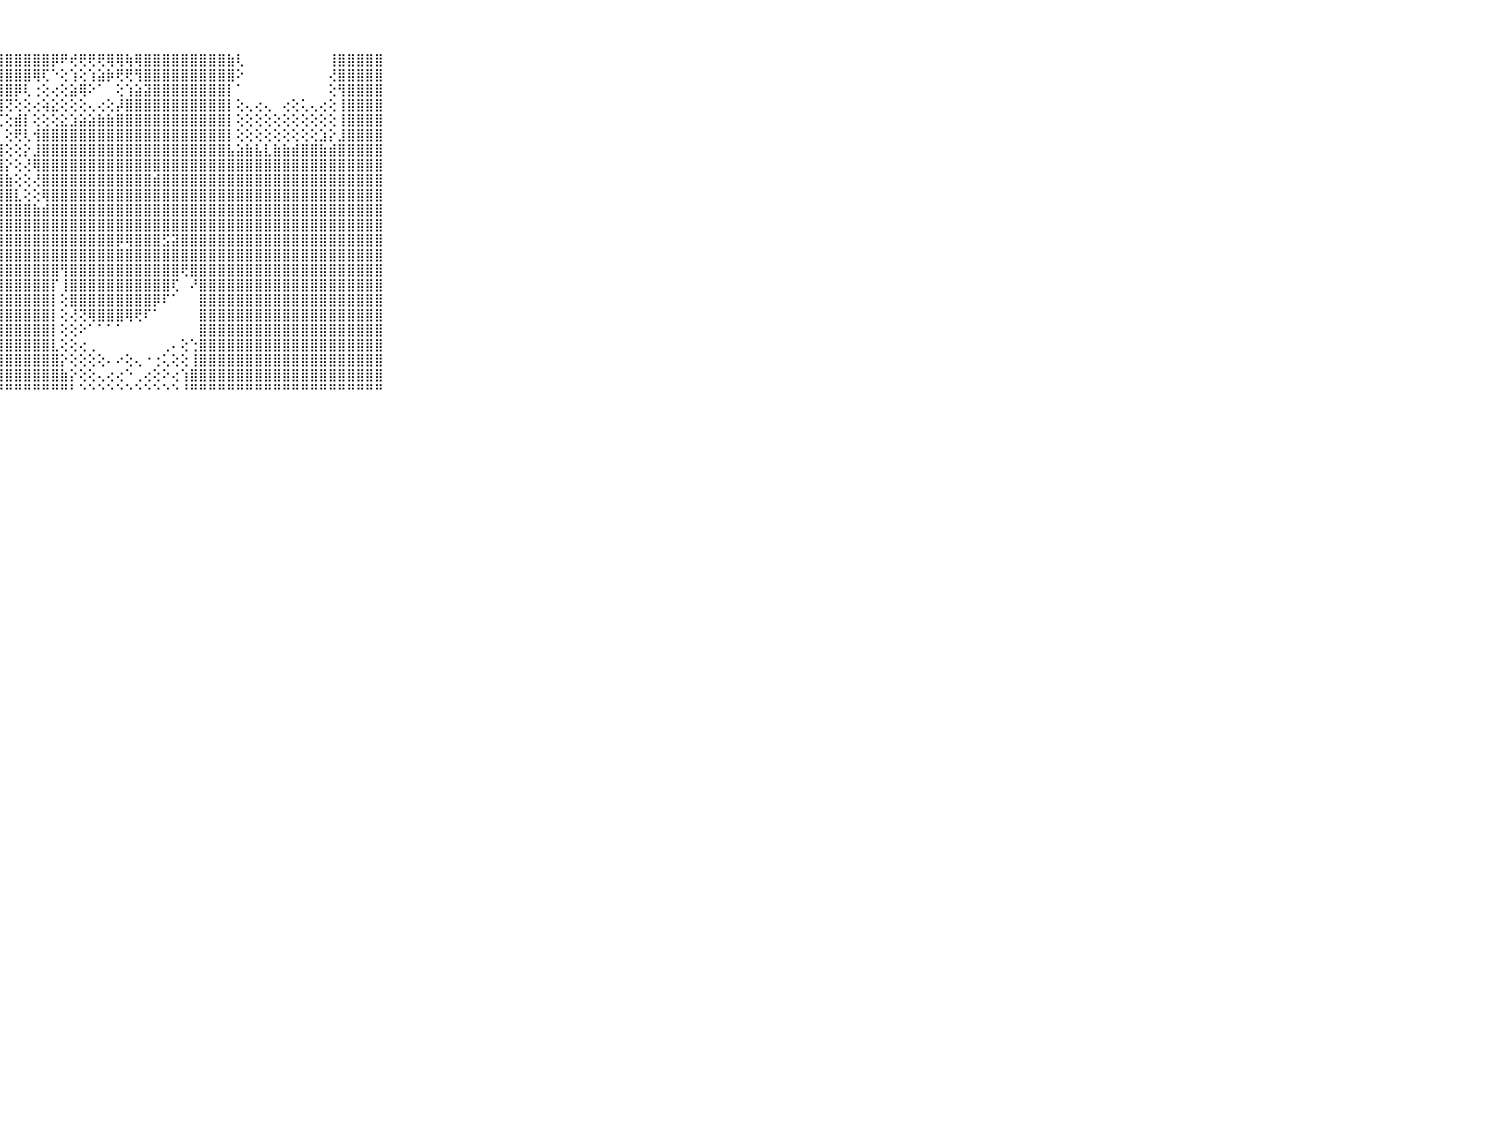

⠀⠀⠀⠀⠀⠀⠀⠀⠀⠀⠀⢱⣷⣾⣿⣿⣿⣿⣿⣿⣿⣿⣿⣿⣿⣿⣿⣿⣿⣿⣿⣿⣿⡿⠟⢞⢟⢟⢟⢿⢿⢷⢿⣿⣿⣿⣿⣿⣿⣿⣿⣿⣷⢇⠀⠀⠀⠀⠀⠀⠀⠀⠀⢸⣿⣿⣿⣿⣿⠀⠀⠀⠀⠀⠀⠀⠀⠀⠀⠀⠀
⠀⠀⠀⠀⠀⠀⠀⠀⠀⠀⠀⣿⣿⣿⣿⣿⣿⣿⣿⣿⣿⣿⣿⣿⣿⣿⣿⣿⣿⣿⣿⢿⢏⠑⢕⢱⢕⢱⣵⡷⢟⢟⢻⣿⣿⣿⣿⣿⣿⣿⣿⣿⣿⠕⠀⠀⠀⠀⠀⠀⠀⠀⠀⢜⣿⣿⣿⣿⣿⠀⠀⠀⠀⠀⠀⠀⠀⠀⠀⠀⠀
⠀⠀⠀⠀⠀⠀⠀⠀⠀⠀⠀⣾⣿⣿⣿⣿⣿⣿⣿⣿⣿⣿⣿⣿⣿⣿⣿⣿⣿⡿⢇⢐⢕⢔⢕⣵⢿⠕⠁⠀⢕⢱⣵⣽⣿⣿⣿⣿⣿⣿⣿⣿⡇⠁⠀⠀⠀⠀⠀⠀⠀⠀⠀⢕⢻⣿⣿⣿⣿⠀⠀⠀⠀⠀⠀⠀⠀⠀⠀⠀⠀
⠀⠀⠀⠀⠀⠀⠀⠀⠀⠀⠀⣿⣿⣿⣿⣿⣿⣿⣿⣿⣿⣿⣿⣿⣿⣿⣿⣿⢝⢕⢕⢔⢵⣕⢕⢕⢕⢄⢔⢕⡼⣿⣿⣿⣿⣿⣿⣿⣿⣿⣿⣿⡇⢕⢄⢔⢄⠀⢔⢕⢅⢄⢔⢕⢸⣿⣿⣿⣿⠀⠀⠀⠀⠀⠀⠀⠀⠀⠀⠀⠀
⠀⠀⠀⠀⠀⠀⠀⠀⠀⠀⠀⣿⣿⣿⣿⣿⣿⣿⣿⣿⣿⣿⣿⣿⣿⣿⣿⢏⢕⣾⡇⢕⢕⢕⣕⣱⣵⣵⣷⣷⣿⣿⣿⣿⣿⣿⣿⣿⣿⣿⣿⣿⡇⢕⢕⢕⢕⢕⢕⢕⢕⢕⢕⢕⢸⣿⣿⣿⣿⠀⠀⠀⠀⠀⠀⠀⠀⠀⠀⠀⠀
⠀⠀⠀⠀⠀⠀⠀⠀⠀⠀⠀⣿⣿⣿⣿⣿⣿⣿⣿⣿⣿⣿⣿⣿⣿⣿⣿⡇⢕⢟⢇⢺⣿⣿⣿⣿⣿⣿⣿⣿⣿⣿⣿⣿⣿⣿⣿⣿⣿⣿⣿⣿⡇⢕⢕⢕⢕⢕⢕⢕⢕⢕⣱⡕⣸⣿⣿⣿⣿⠀⠀⠀⠀⠀⠀⠀⠀⠀⠀⠀⠀
⠀⠀⠀⠀⠀⠀⠀⠀⠀⠀⠀⣿⣿⣿⣿⣿⣿⣿⣿⣿⣿⣿⣿⣿⣿⣿⣿⣿⢕⢕⡕⣸⣿⣿⣿⣿⣿⣿⣿⣿⣿⣿⣿⣿⣿⣿⣿⣿⣿⣿⣿⣿⣧⣵⣷⣧⣇⣷⣷⣾⣿⣿⣷⣾⣿⣿⣿⣿⣿⠀⠀⠀⠀⠀⠀⠀⠀⠀⠀⠀⠀
⠀⠀⠀⠀⠀⠀⠀⠀⠀⠀⠀⣿⣿⣿⣿⣿⣿⣿⣿⣿⣿⣿⣿⣿⣿⣿⣿⣿⡕⢕⢜⢿⣿⣿⣿⣿⣿⣿⣿⣿⣿⣿⣿⣿⣿⣿⣿⣿⣿⣿⣿⣿⣿⣿⣿⣿⣿⣿⣿⣿⣿⣿⣿⣿⣿⣿⣿⣿⣿⠀⠀⠀⠀⠀⠀⠀⠀⠀⠀⠀⠀
⠀⠀⠀⠀⠀⠀⠀⠀⠀⠀⠀⣿⣿⣿⣿⣿⣿⣿⣿⣿⣿⣿⣿⣿⣿⣿⣿⣿⣷⢕⢕⢜⣿⣿⣿⣿⣿⣿⣿⣿⣿⣿⣿⣿⣾⣿⣿⣿⣿⣿⣿⣿⣿⣿⣿⣿⣿⣿⣿⣿⣿⣿⣿⣿⣿⣿⣿⣿⣿⠀⠀⠀⠀⠀⠀⠀⠀⠀⠀⠀⠀
⠀⠀⠀⠀⠀⠀⠀⠀⠀⠀⠀⣿⣿⣿⣿⣿⣿⣿⣿⣿⣿⣿⣿⣿⣿⣿⣿⣿⣿⣇⢕⢕⢿⣿⣿⣿⣿⣿⣿⣿⣿⣿⣿⣿⣿⣿⣿⣿⣿⣿⣿⣿⣿⣿⣿⣿⣿⣿⣿⣿⣿⣿⣿⣿⣿⣿⣿⣿⣿⠀⠀⠀⠀⠀⠀⠀⠀⠀⠀⠀⠀
⠀⠀⠀⠀⠀⠀⠀⠀⠀⠀⠀⣿⣿⣿⣿⣿⣿⣿⣿⣿⣿⣿⣿⣿⣿⣿⣿⣿⣿⣿⣿⣷⣾⣿⣿⣿⣿⣿⣿⣿⣿⣿⣿⣿⣿⣿⣿⣿⣿⣿⣿⣿⣿⣿⣿⣿⣿⣿⣿⣿⣿⣿⣿⣿⣿⣿⣿⣿⣿⠀⠀⠀⠀⠀⠀⠀⠀⠀⠀⠀⠀
⠀⠀⠀⠀⠀⠀⠀⠀⠀⠀⠀⣿⣿⣿⣿⣿⣿⣿⣿⣿⣿⣿⣿⣿⣿⣿⣿⣿⣿⣿⣿⣿⣿⣿⣿⣿⣿⣿⣿⣿⣿⣿⣿⣿⣿⣿⣿⣿⣿⣿⣿⣿⣿⣿⣿⣿⣿⣿⣿⣿⣿⣿⣿⣿⣿⣿⣿⣿⣿⠀⠀⠀⠀⠀⠀⠀⠀⠀⠀⠀⠀
⠀⠀⠀⠀⠀⠀⠀⠀⠀⠀⠀⣿⣿⣿⣿⣿⣿⣿⣿⣿⣿⣿⣿⣿⣿⣿⣿⣿⣿⣿⣿⣿⣿⣿⣿⣿⣿⣿⣿⣿⡿⢿⣿⣿⣿⣫⣽⣿⣿⣿⣿⣿⣿⣿⣿⣿⣿⣿⣿⣿⣿⣿⣿⣿⣿⣿⣿⣿⣿⠀⠀⠀⠀⠀⠀⠀⠀⠀⠀⠀⠀
⠀⠀⠀⠀⠀⠀⠀⠀⠀⠀⠀⣿⣿⣿⣿⣿⣿⣿⣿⣿⣿⣿⣿⣿⣿⣿⣿⣿⣿⣿⣿⣿⣿⣿⣿⣿⣿⣿⣿⣿⣿⣿⣿⣿⣿⣿⣿⣿⣿⣿⣿⣿⣿⣿⣿⣿⣿⣿⣿⣿⣿⣿⣿⣿⣿⣿⣿⣿⣿⠀⠀⠀⠀⠀⠀⠀⠀⠀⠀⠀⠀
⠀⠀⠀⠀⠀⠀⠀⠀⠀⠀⠀⣿⣿⣿⣿⣿⣿⣿⣿⣿⣿⣿⣿⣿⣿⣿⣿⣿⣿⣿⣿⣿⣿⣿⢻⣿⣿⣿⣿⣿⣿⣿⣿⣿⣿⣿⣿⢟⣿⣿⣿⣿⣿⣿⣿⣿⣿⣿⣿⣿⣿⣿⣿⣿⣿⣿⣿⣿⣿⠀⠀⠀⠀⠀⠀⠀⠀⠀⠀⠀⠀
⠀⠀⠀⠀⠀⠀⠀⠀⠀⠀⠀⣿⣿⣿⣿⣿⣿⣿⣿⣿⣿⣿⣿⣿⣿⣿⣿⣿⣿⣿⣿⣿⣿⡏⢸⣿⣿⣿⣿⣿⣿⣿⣿⣿⣿⣿⢏⠀⠜⣿⣿⣿⣿⣿⣿⣿⣿⣿⣿⣿⣿⣿⣿⣿⣿⣿⣿⣿⣿⠀⠀⠀⠀⠀⠀⠀⠀⠀⠀⠀⠀
⠀⠀⠀⠀⠀⠀⠀⠀⠀⠀⠀⣿⣿⣿⣿⣿⣿⣿⣿⣿⣿⣿⣿⣿⣿⣿⣿⣿⣿⣿⣿⣿⣿⡇⢕⣿⣿⣿⣿⣿⣿⣿⣿⣿⡿⠏⠁⠀⠀⣿⣿⣿⣿⣿⣿⣿⣿⣿⣿⣿⣿⣿⣿⣿⣿⣿⣿⣿⣿⠀⠀⠀⠀⠀⠀⠀⠀⠀⠀⠀⠀
⠀⠀⠀⠀⠀⠀⠀⠀⠀⠀⠀⣿⣿⣿⣿⣿⣿⣿⣿⣿⣿⣿⣿⣿⣿⣿⣿⣿⣿⣿⣿⣿⣿⡇⢕⢜⢝⢿⣿⣿⣿⢿⢟⠏⠁⠀⠀⠀⠀⣿⣿⣿⣿⣿⣿⣿⣿⣿⣿⣿⣿⣿⣿⣿⣿⣿⣿⣿⣿⠀⠀⠀⠀⠀⠀⠀⠀⠀⠀⠀⠀
⠀⠀⠀⠀⠀⠀⠀⠀⠀⠀⠀⣿⣿⣿⣿⣿⣿⣿⣿⣿⣿⣿⣿⣿⣿⣿⣿⣿⣿⣿⣿⣿⣿⡇⢕⢕⠕⠁⠁⠁⠁⠀⠀⠀⠀⠀⠀⠀⠀⣿⣿⣿⣿⣿⣿⣿⣿⣿⣿⣿⣿⣿⣿⣿⣿⣿⣿⣿⣿⠀⠀⠀⠀⠀⠀⠀⠀⠀⠀⠀⠀
⠀⠀⠀⠀⠀⠀⠀⠀⠀⠀⠀⣿⣿⣿⣿⣿⣿⣿⣿⣿⣿⣿⣿⣿⣿⣿⣿⣿⣿⣿⣿⣿⣿⣇⢕⢕⢔⢀⠀⠀⠀⠀⠀⠀⠀⢀⠄⢕⢑⣿⣿⣿⣿⣿⣿⣿⣿⣿⣿⣿⣿⣿⣿⣿⣿⣿⣿⣿⣿⠀⠀⠀⠀⠀⠀⠀⠀⠀⠀⠀⠀
⠀⠀⠀⠀⠀⠀⠀⠀⠀⠀⠀⣿⣿⣿⣿⣿⣿⣿⣿⣿⣿⣿⣿⣿⣿⣿⣿⣿⣿⣿⣿⣿⣿⣿⡕⢕⢕⢕⢕⠄⠔⢕⢄⠐⢐⢅⢕⢕⢸⣿⣿⣿⣿⣿⣿⣿⣿⣿⣿⣿⣿⣿⣿⣿⣿⣿⣿⣿⣿⠀⠀⠀⠀⠀⠀⠀⠀⠀⠀⠀⠀
⠀⠀⠀⠀⠀⠀⠀⠀⠀⠀⠀⣿⣿⣿⣿⣿⣿⣿⣿⣿⣿⣿⣿⣿⣿⣿⣿⣿⣿⣿⣿⣿⣿⣿⣷⡕⢕⢕⢄⢔⢔⠑⢀⢔⢕⠕⢔⢱⣿⣿⣿⣿⣿⣿⣿⣿⣿⣿⣿⣿⣿⣿⣿⣿⣿⣿⣿⣿⣿⠀⠀⠀⠀⠀⠀⠀⠀⠀⠀⠀⠀
⠀⠀⠀⠀⠀⠀⠀⠀⠀⠀⠀⠛⠛⠛⠛⠛⠛⠛⠛⠛⠛⠛⠛⠛⠛⠛⠛⠛⠛⠛⠛⠛⠛⠛⠛⠃⠑⠑⠑⠑⠑⠑⠑⠑⠑⠑⠑⠘⠛⠛⠛⠛⠛⠛⠛⠛⠛⠛⠛⠛⠛⠛⠛⠛⠛⠛⠛⠛⠛⠀⠀⠀⠀⠀⠀⠀⠀⠀⠀⠀⠀